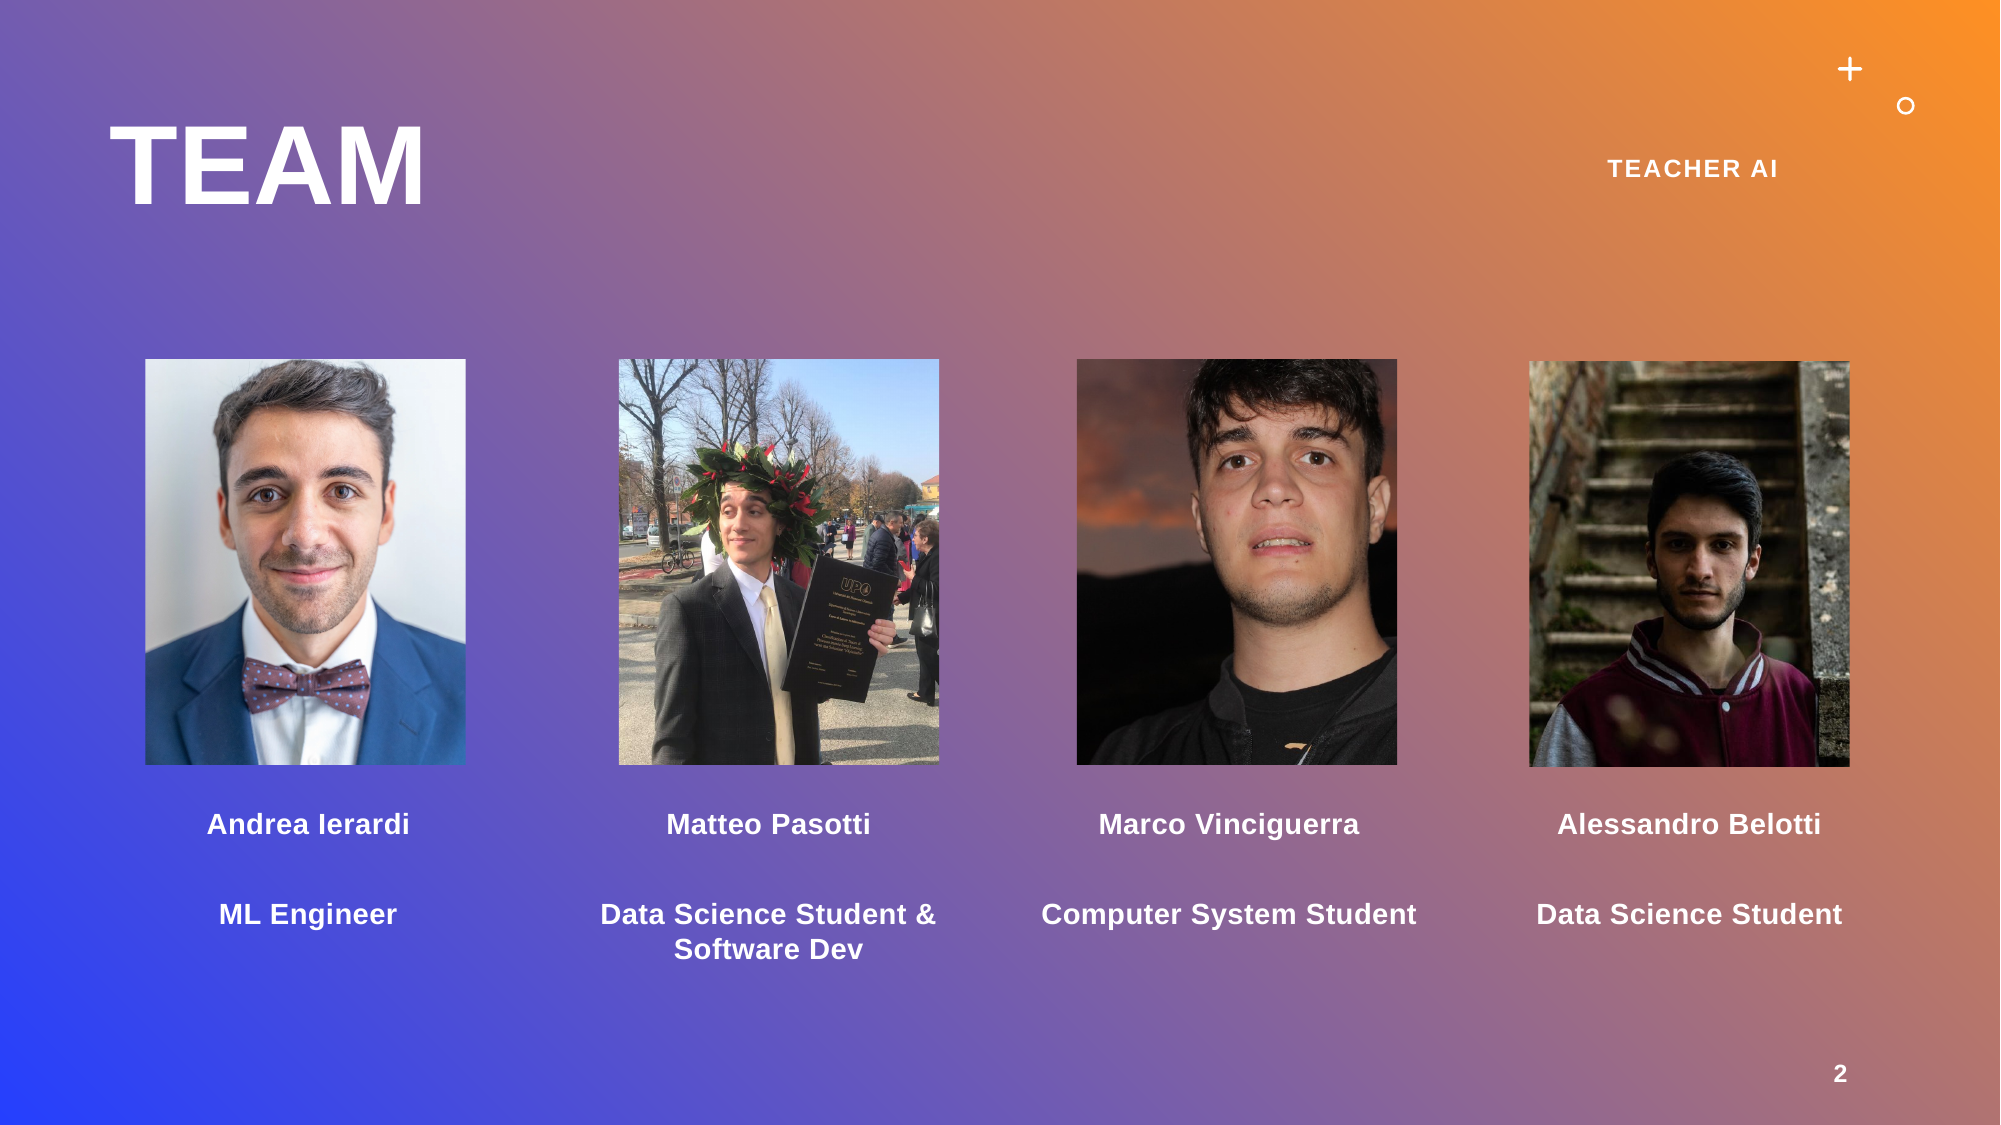

# Team
Teacher AI
Andrea Ierardi

ML Engineer
Matteo Pasotti

Data Science Student & Software Dev
Marco Vinciguerra

Computer System Student
Alessandro Belotti

Data Science Student
2